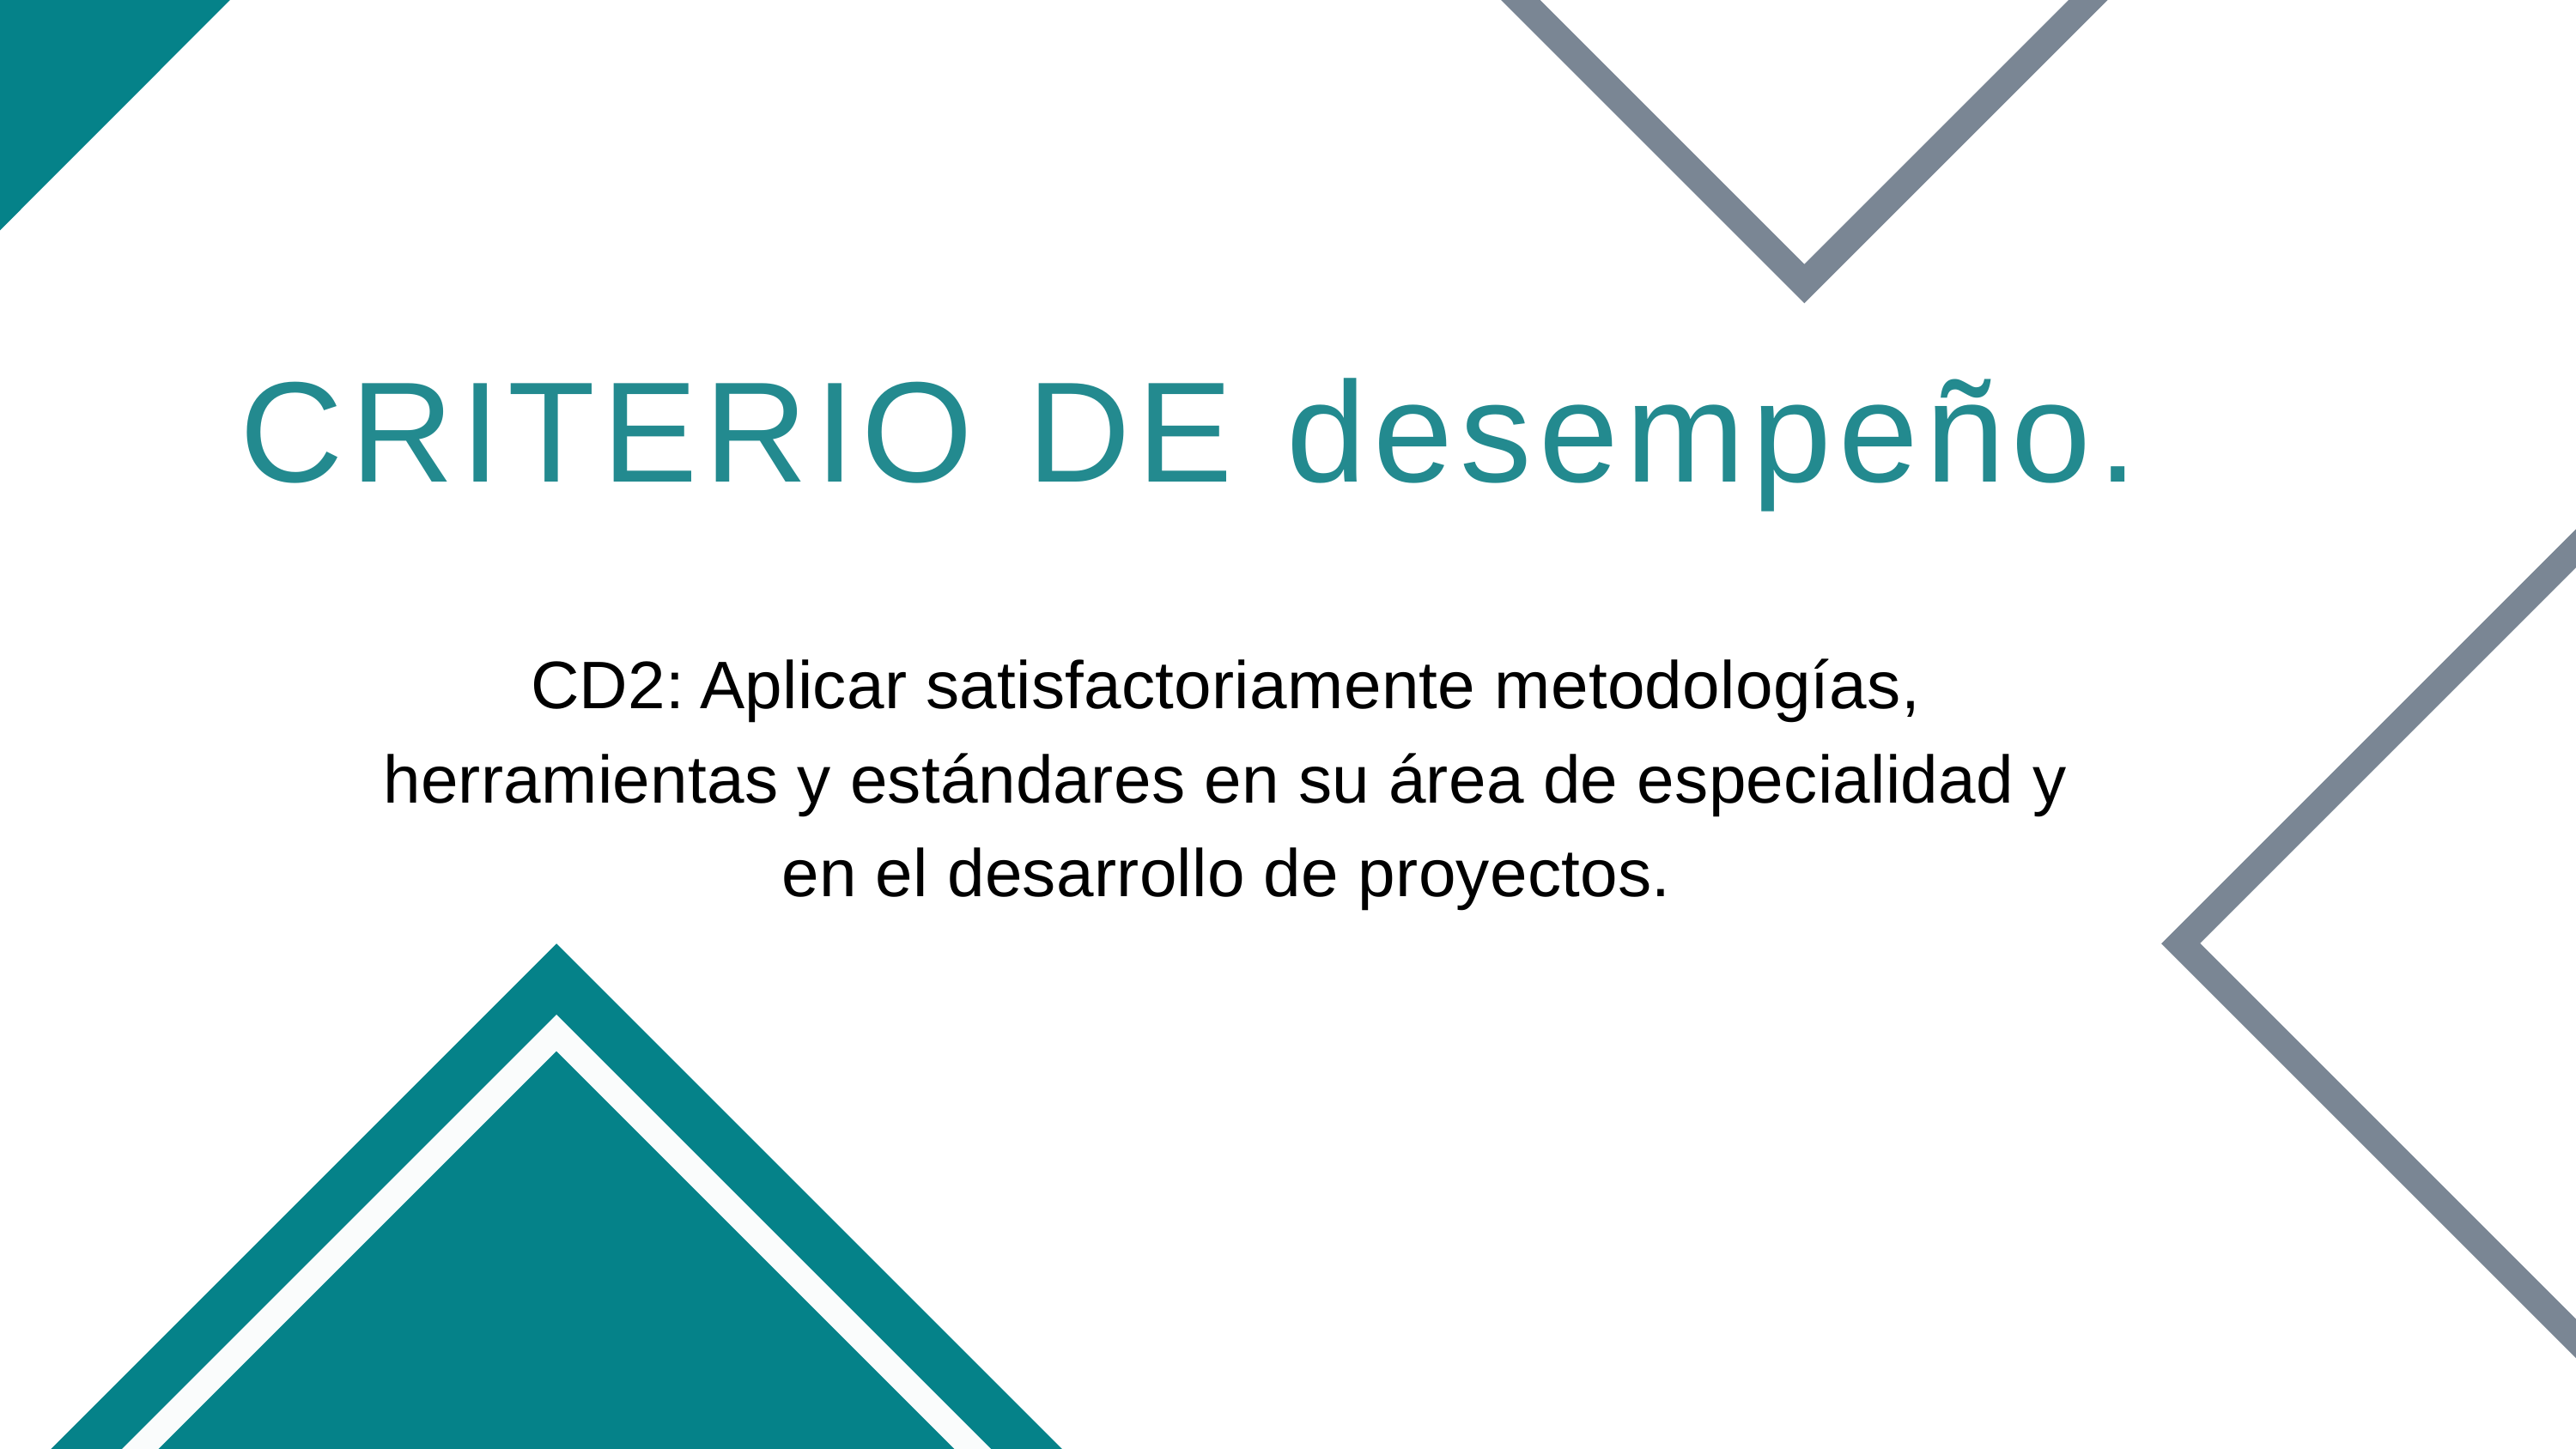

CRITERIO DE desempeño.

CD2: Aplicar satisfactoriamente metodologías, herramientas y estándares en su área de especialidad y en el desarrollo de proyectos.